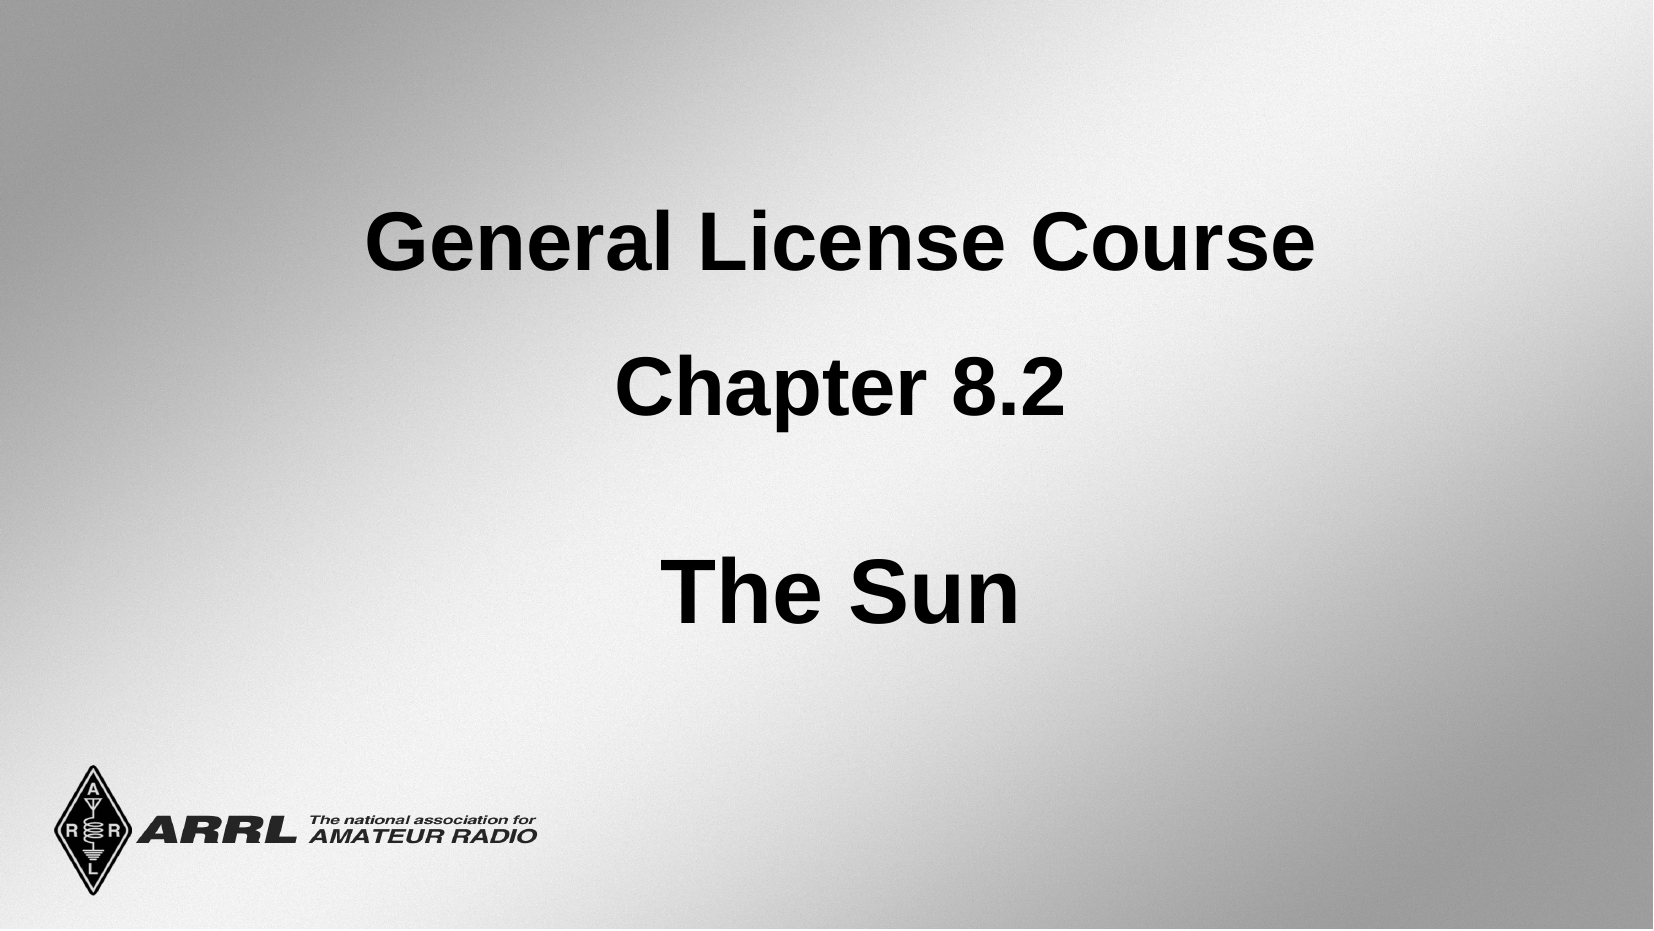

General License Course
Chapter 8.2

The Sun